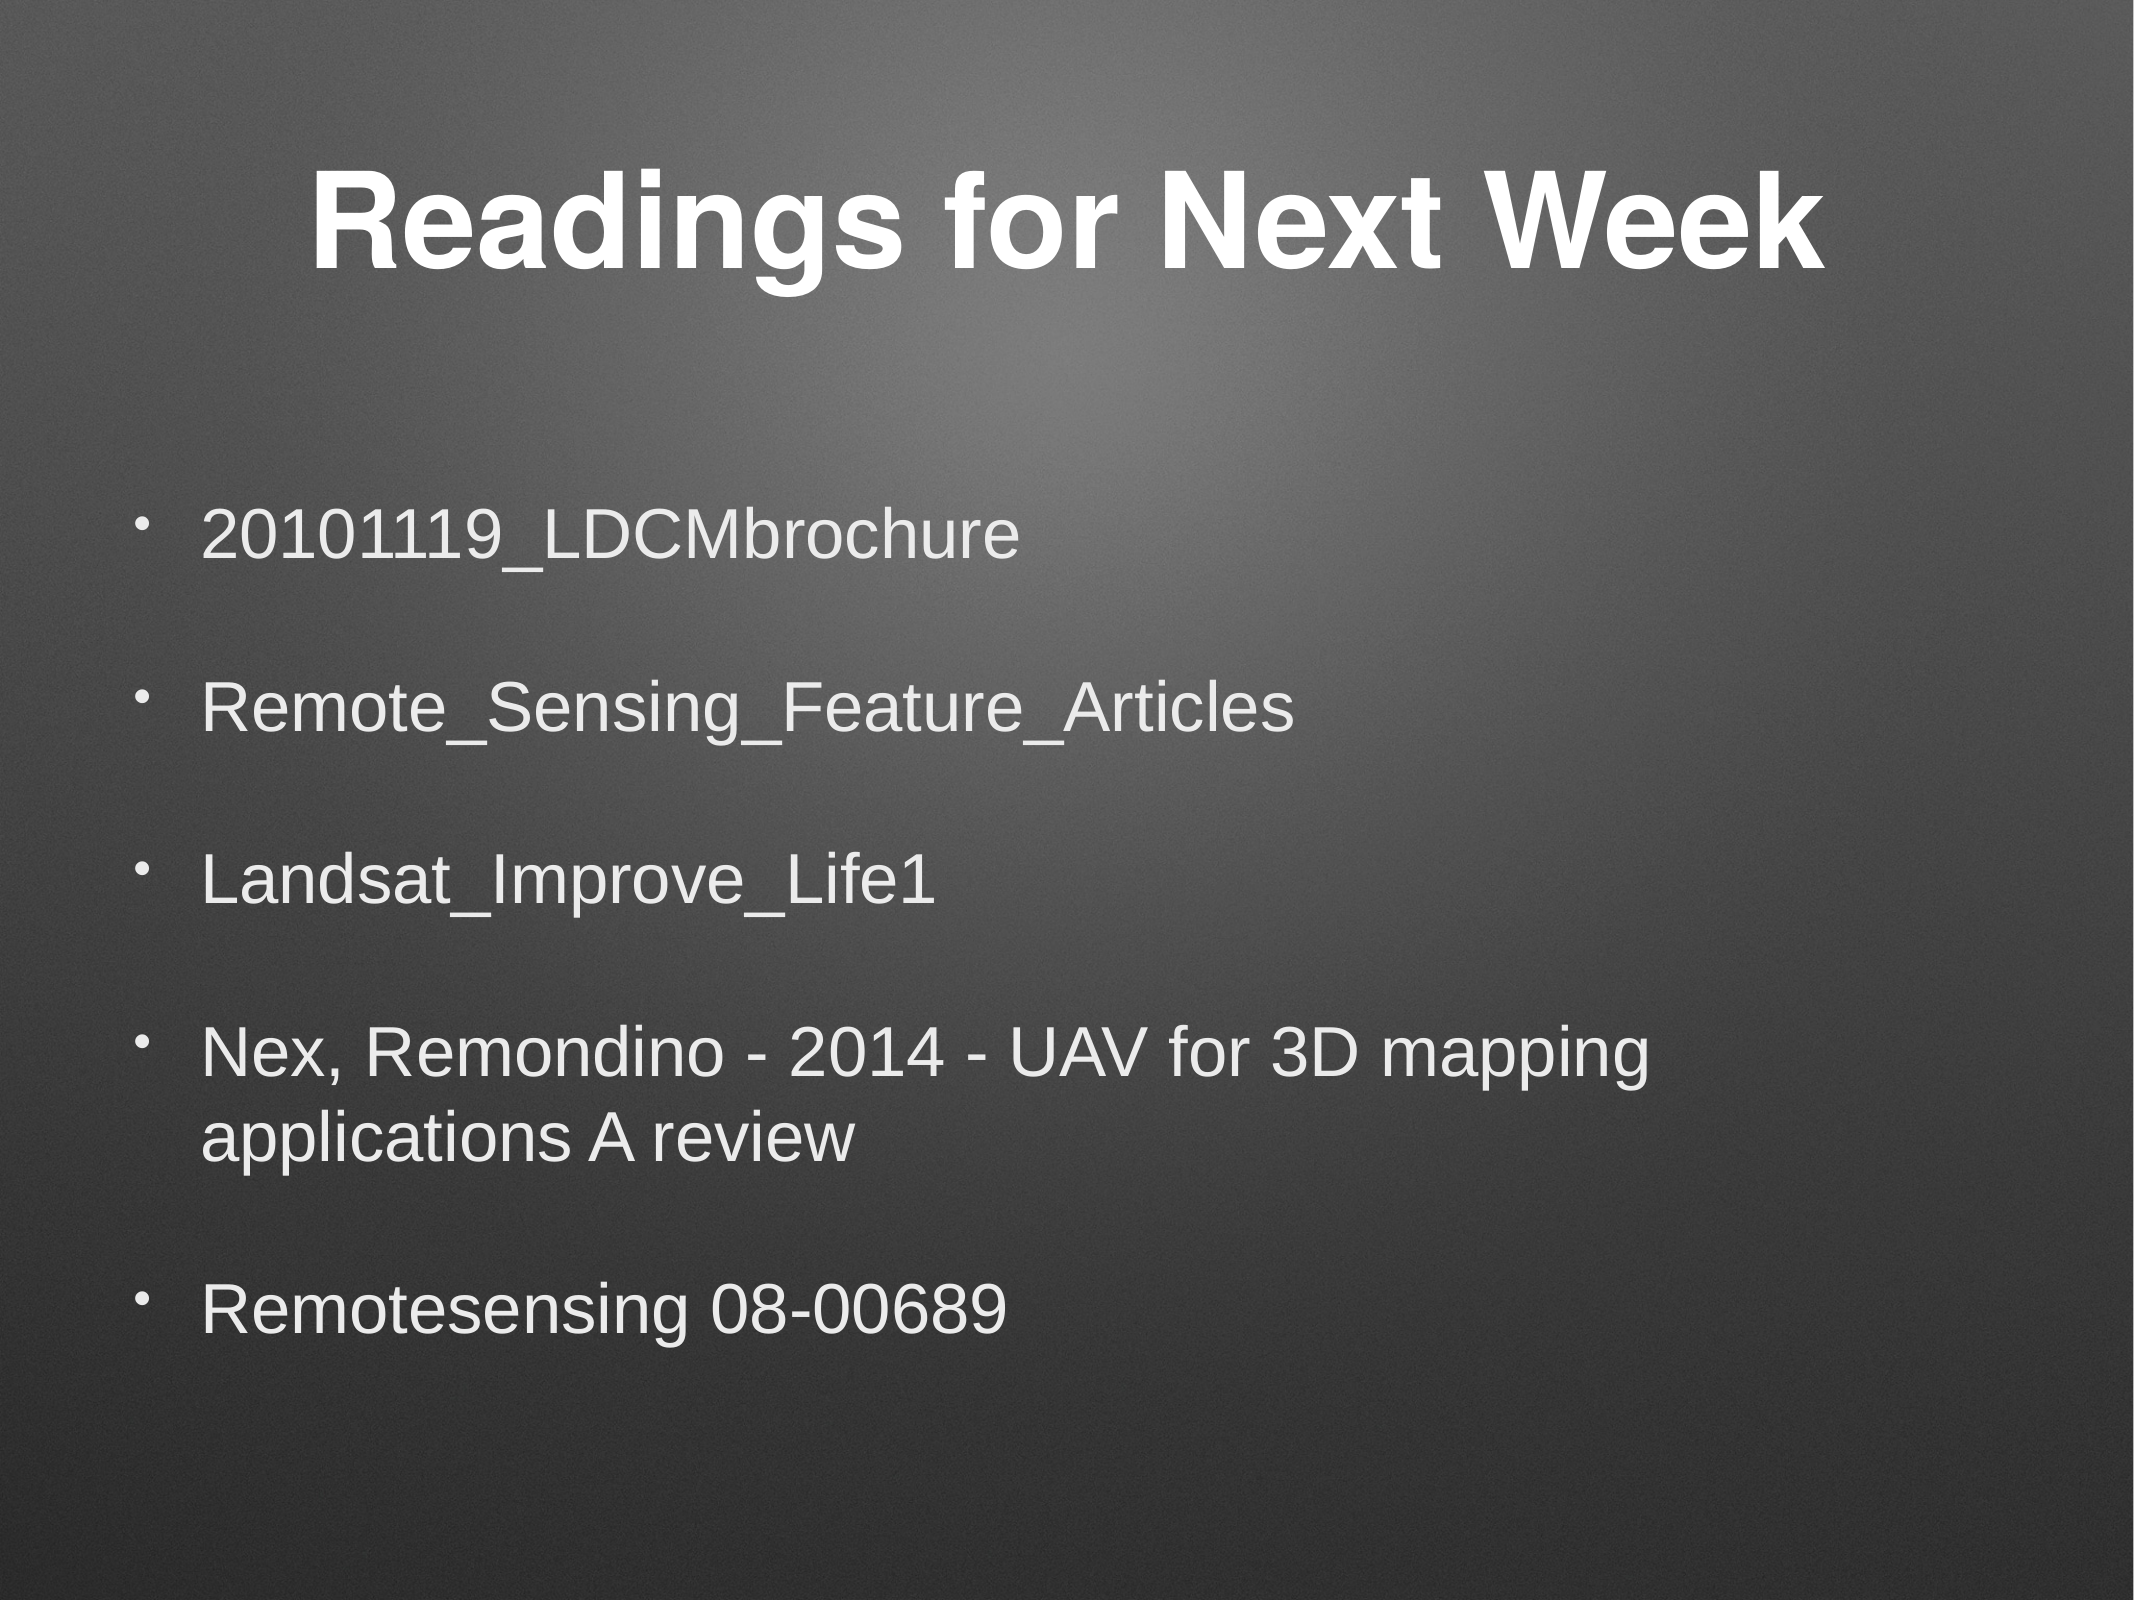

# Readings for Next Week
20101119_LDCMbrochure
Remote_Sensing_Feature_Articles
Landsat_Improve_Life1
Nex, Remondino - 2014 - UAV for 3D mapping applications A review
Remotesensing 08-00689